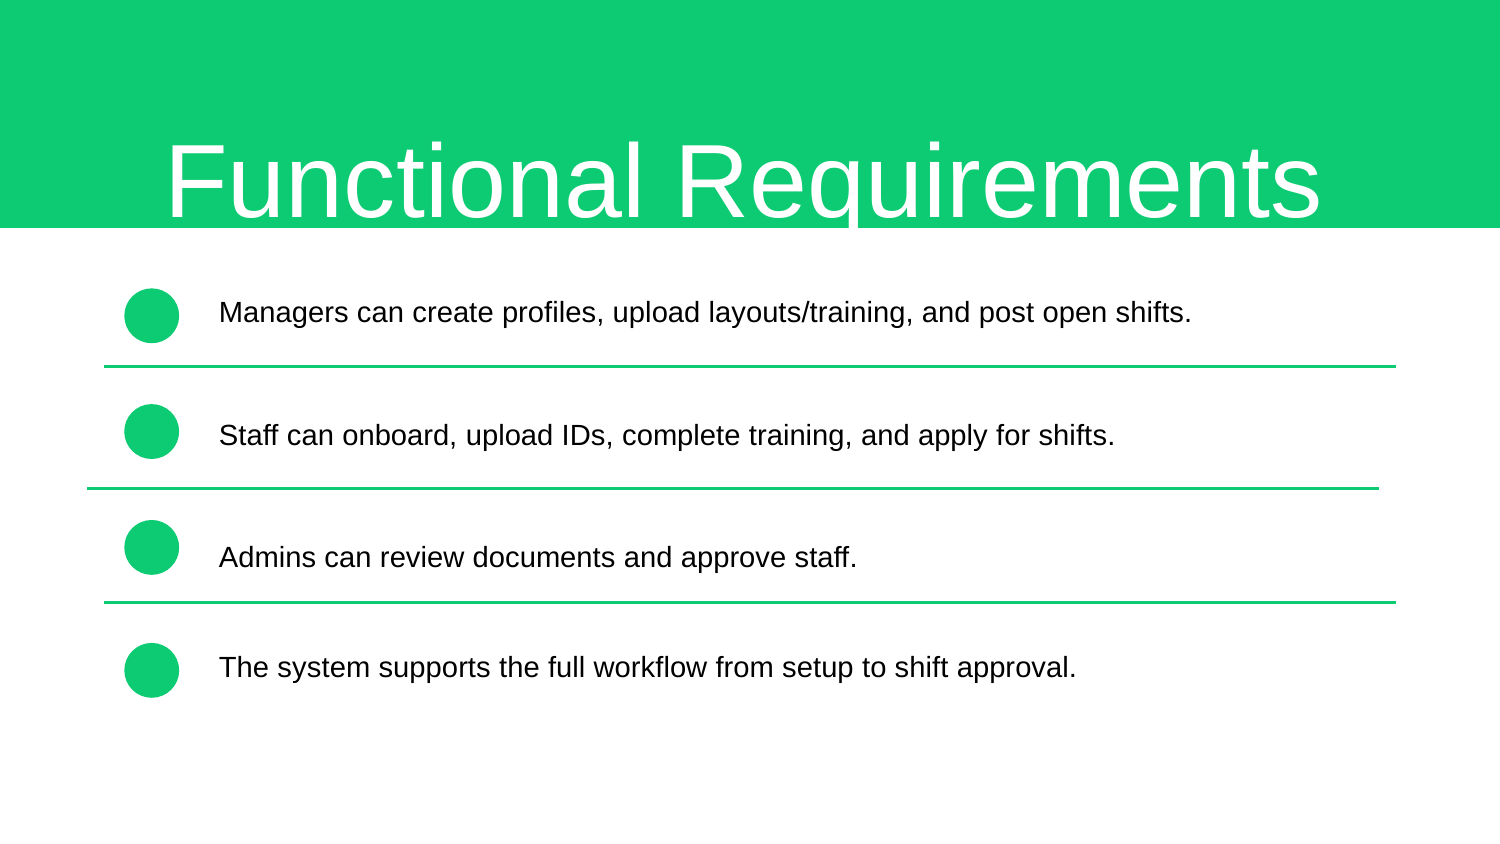

Functional Requirements
Managers can create profiles, upload layouts/training, and post open shifts.

Staff can onboard, upload IDs, complete training, and apply for shifts.

Admins can review documents and approve staff.

The system supports the full workflow from setup to shift approval.